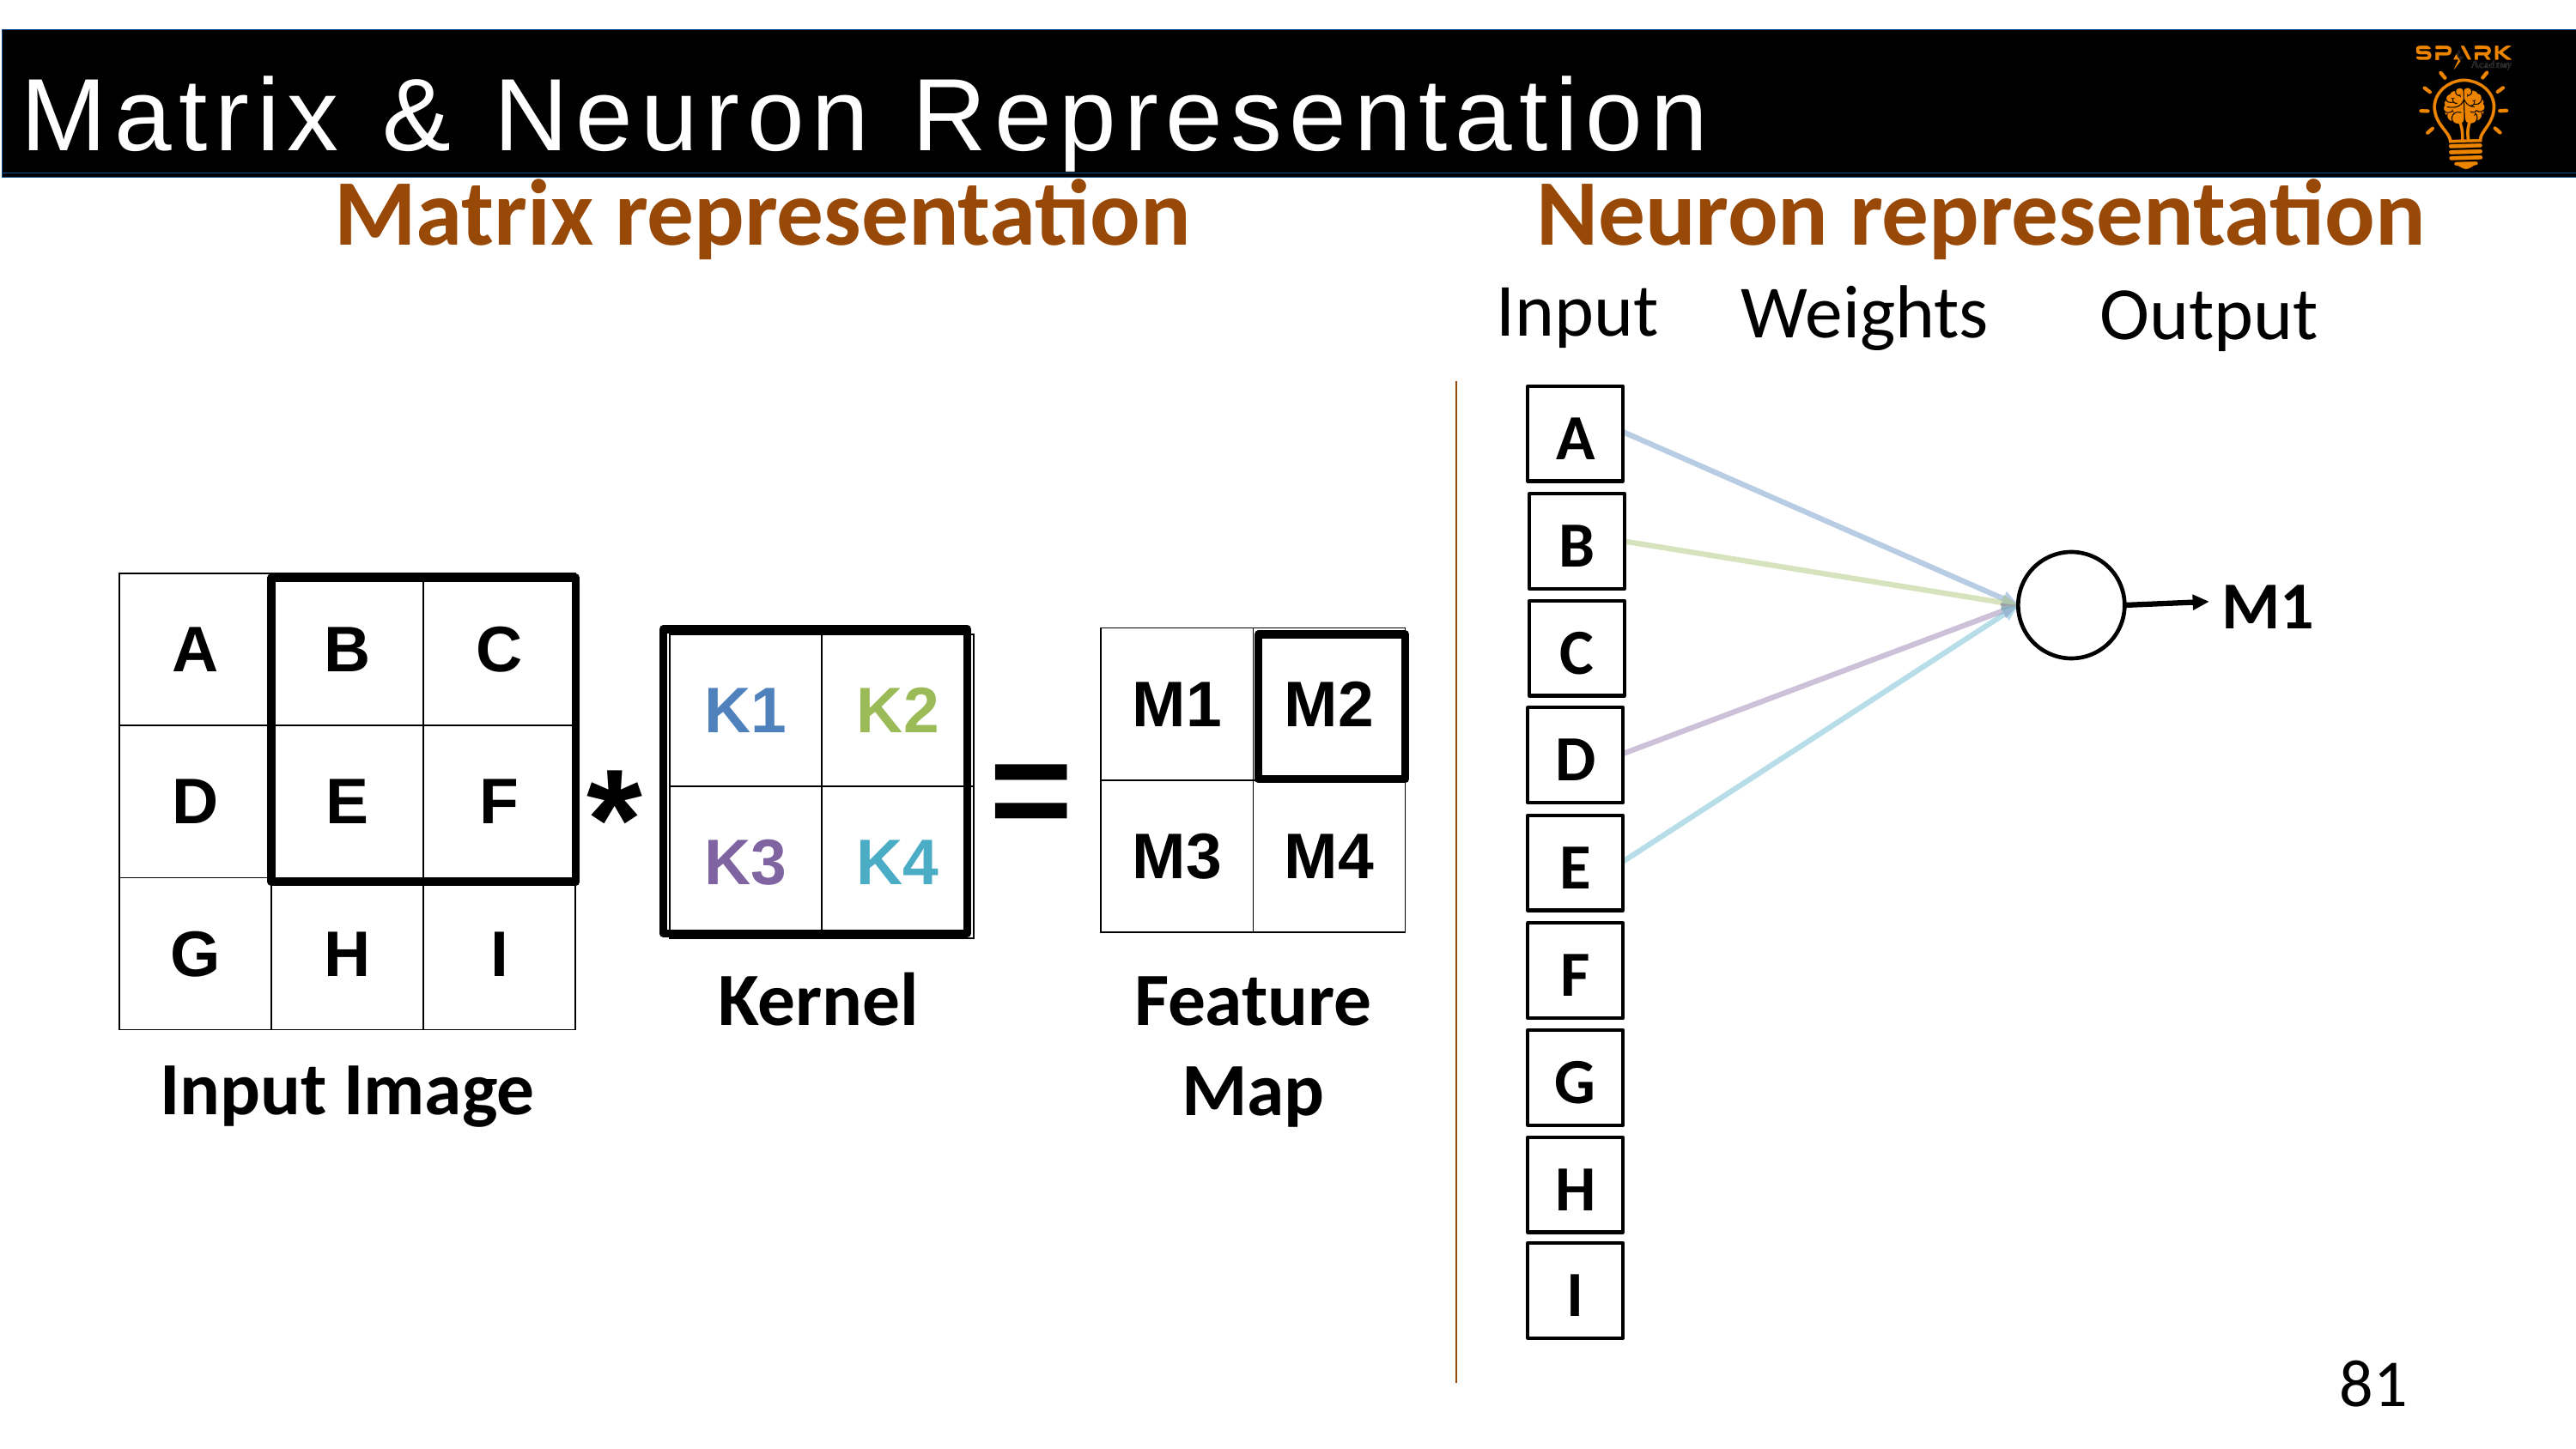

Matrix & Neuron Representation

Matrix representation
Neuron representation
Input
Weights
Output
A
B
C
D
E
F
G
H
I

M1
| A | B | C |
| --- | --- | --- |
| D | E | F |
| G | H | I |

| M1 | M2 |
| --- | --- |
| M3 | M4 |

| K1 | K2 |
| --- | --- |
| K3 | K4 |

=
*
Kernel
Feature Map
Input Image
81
81